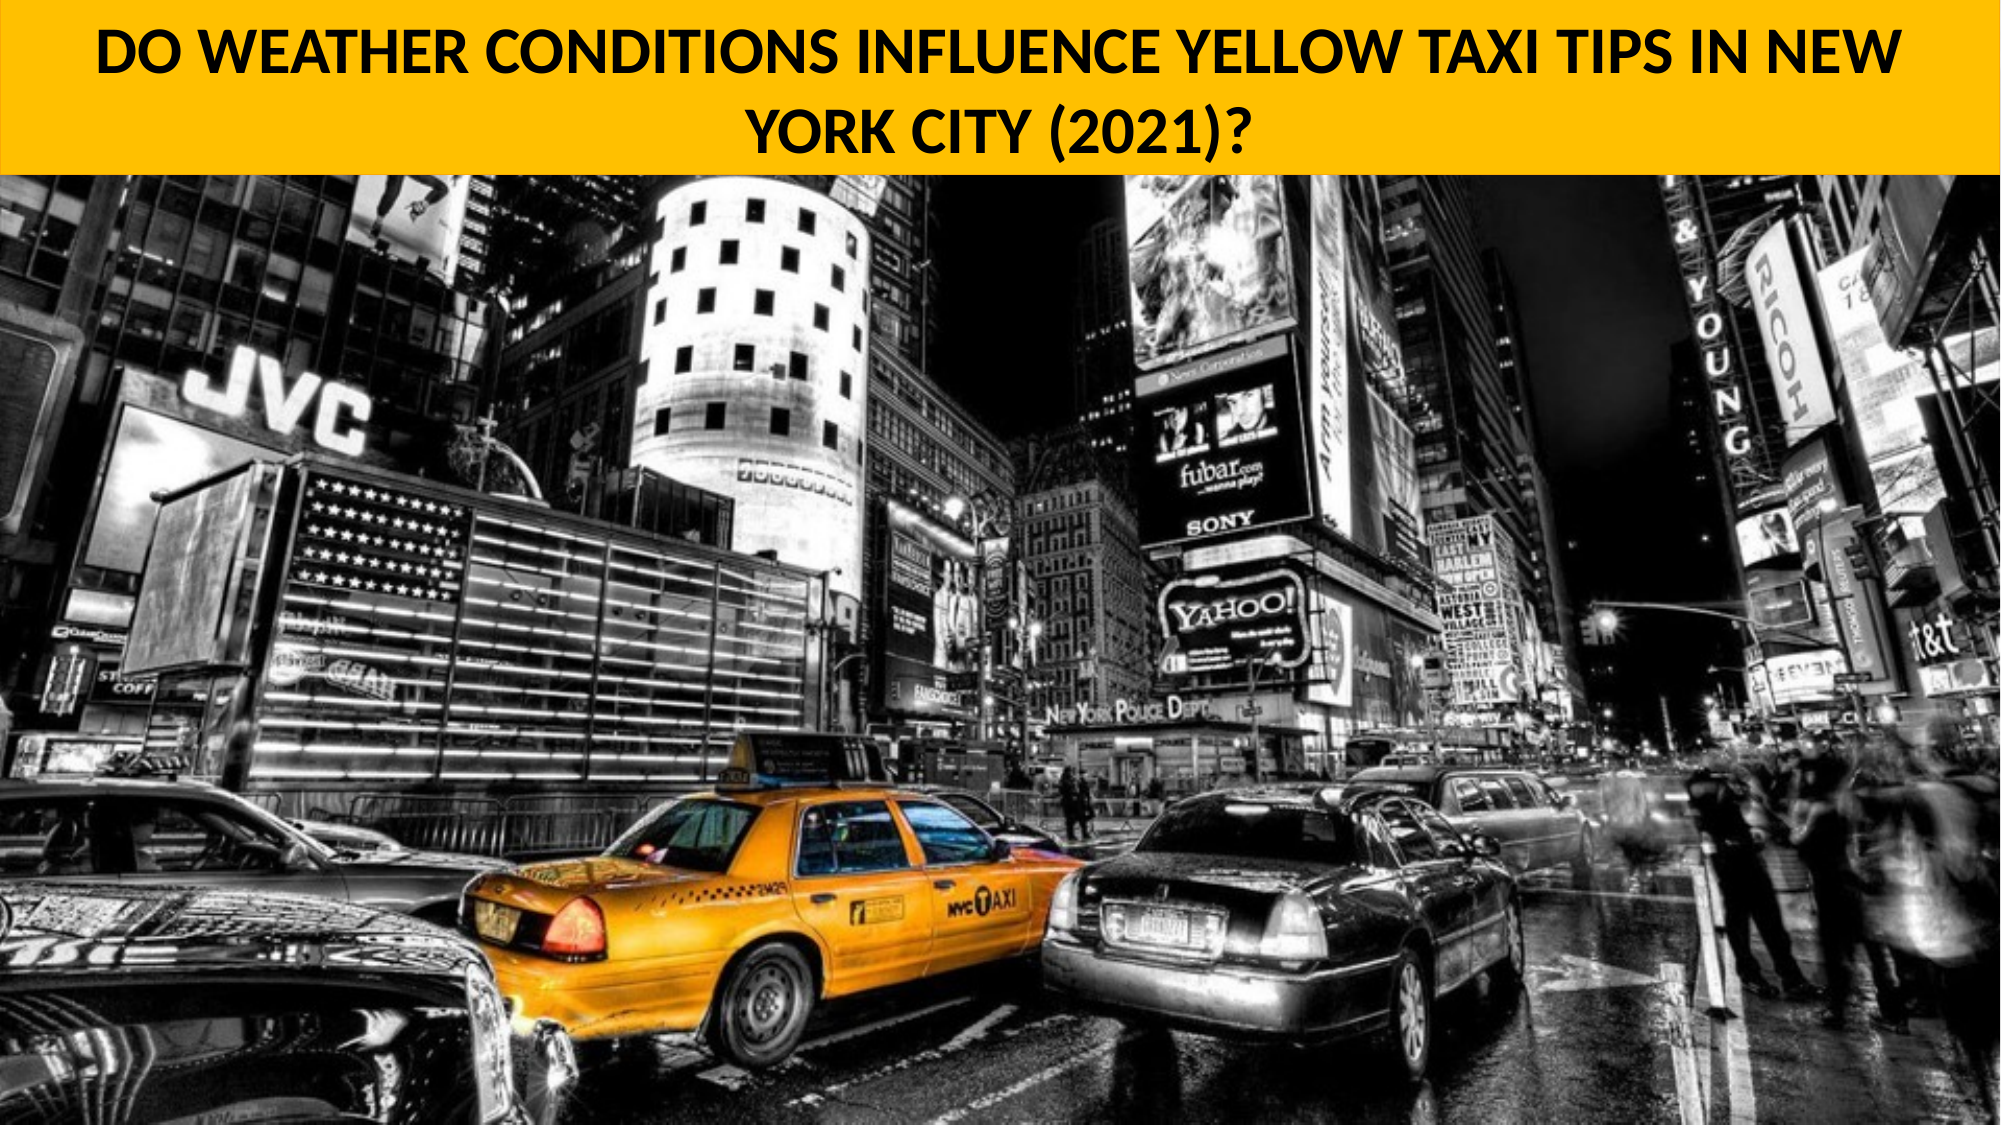

DO WEATHER CONDITIONS INFLUENCE YELLOW TAXI TIPS IN NEW YORK CITY (2021)?